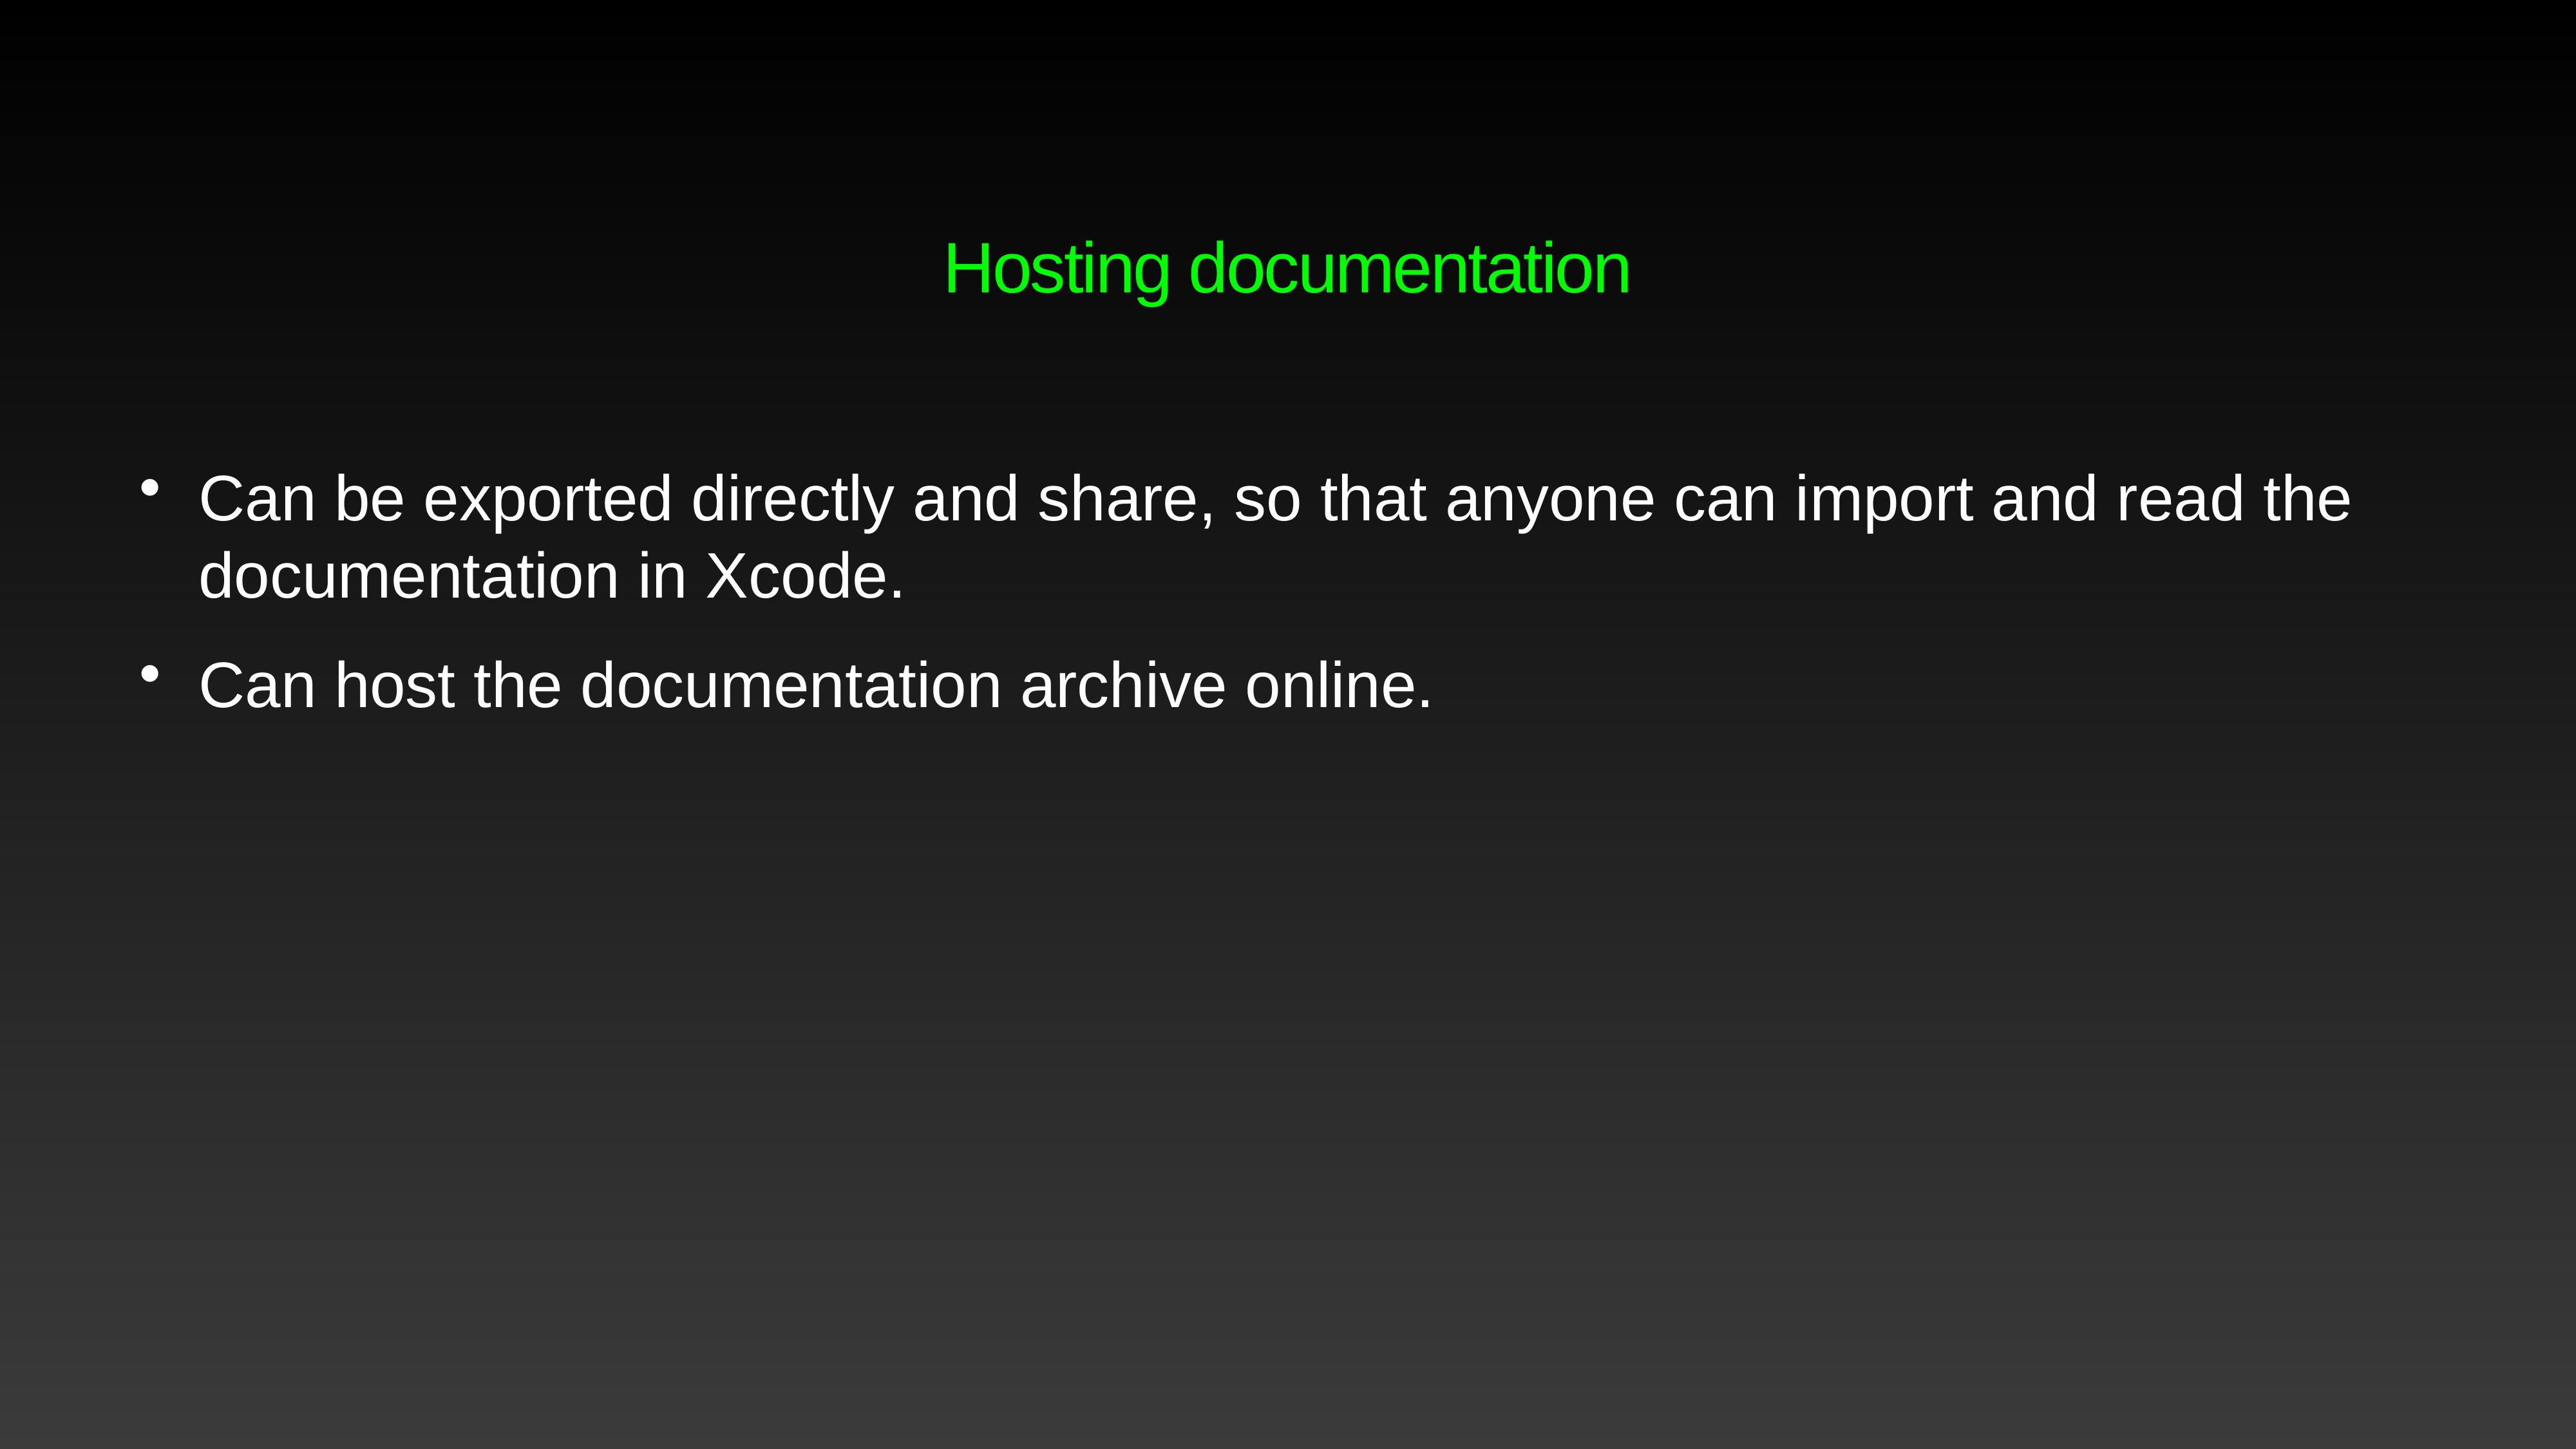

Hosting documentation
Can be exported directly and share, so that anyone can import and read the documentation in Xcode.
Can host the documentation archive online.